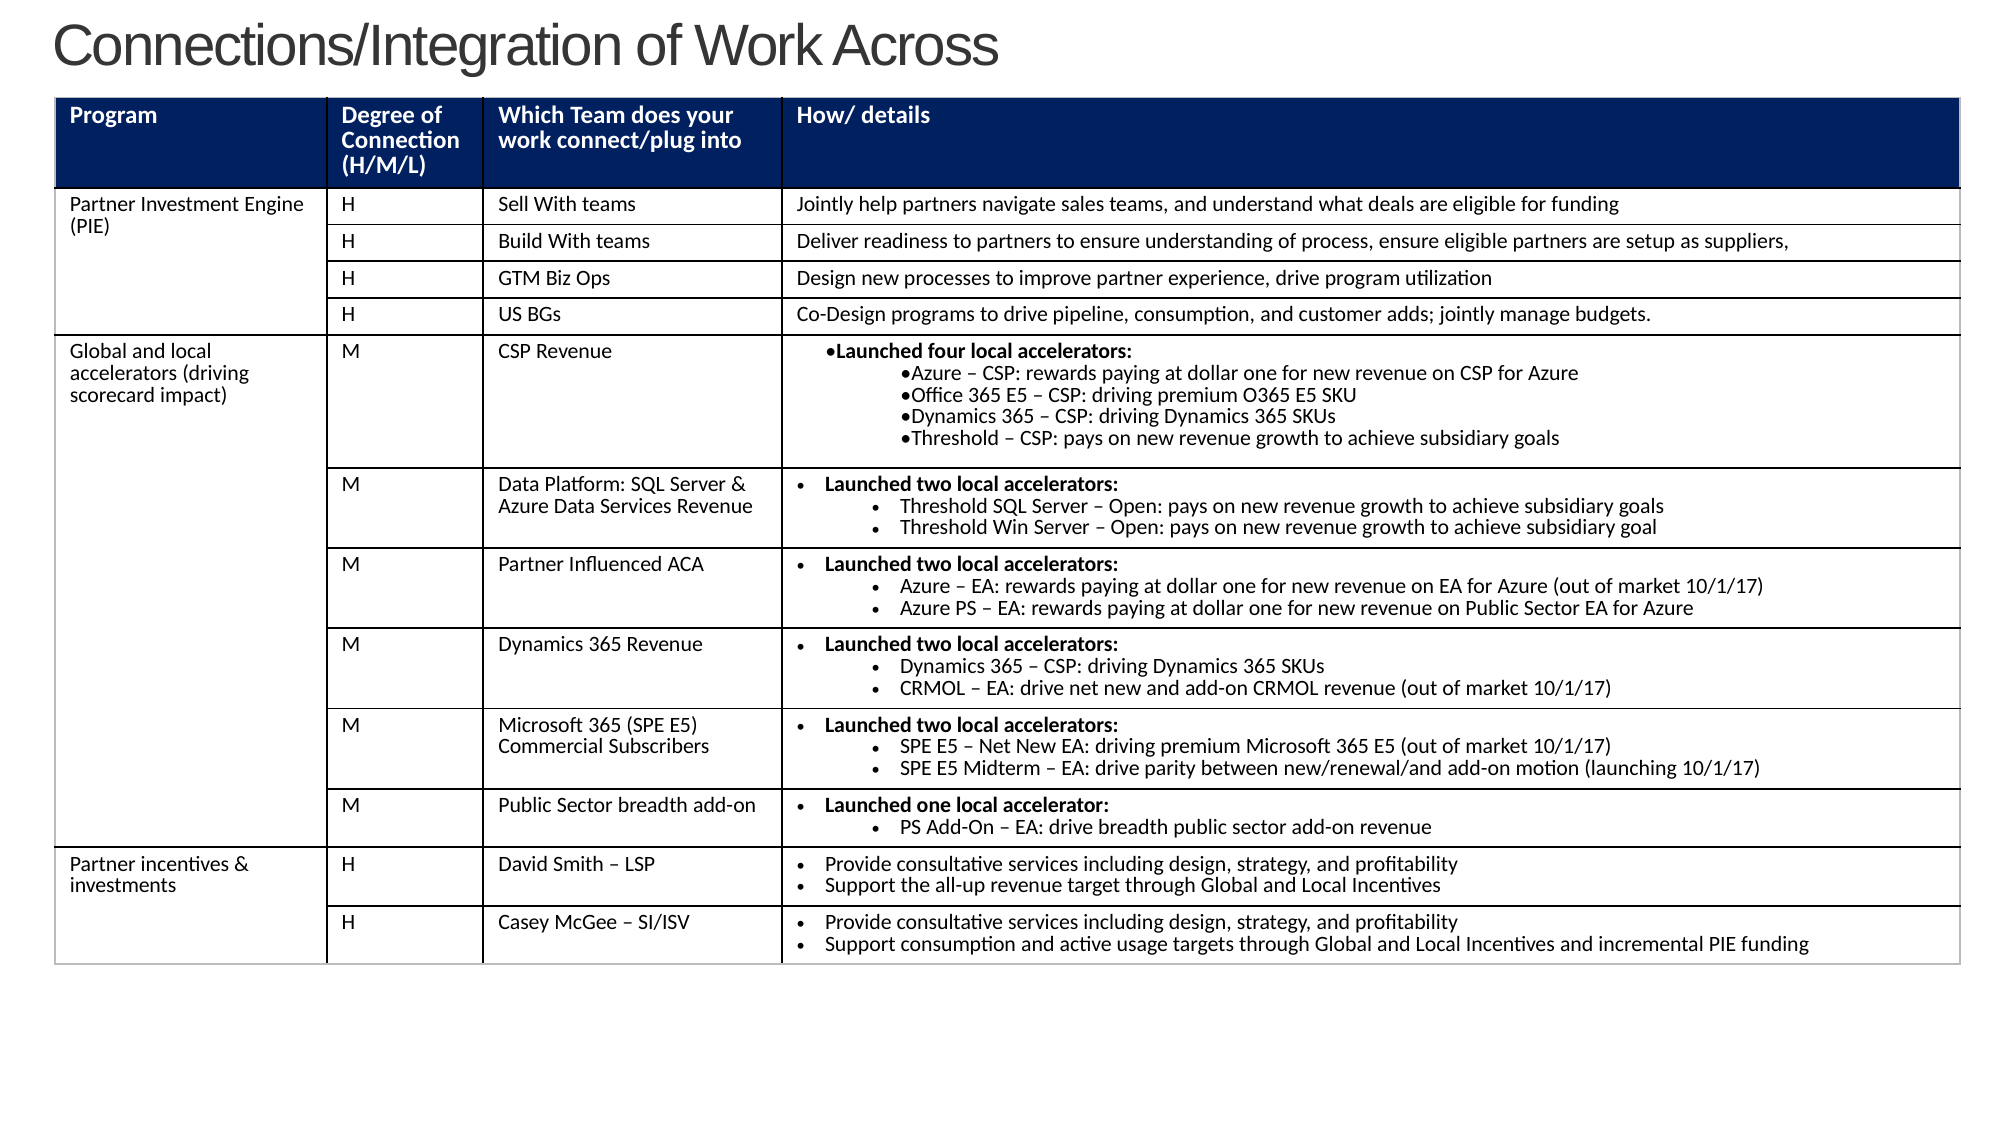

Connections/Integration of Work Across
| Program | Degree of Connection (H/M/L) | Which Team does your work connect/plug into | How/ details |
| --- | --- | --- | --- |
| Partner Investment Engine (PIE) | H | Sell With teams | Jointly help partners navigate sales teams, and understand what deals are eligible for funding |
|  | H | Build With teams | Deliver readiness to partners to ensure understanding of process, ensure eligible partners are setup as suppliers, |
|  | H | GTM Biz Ops | Design new processes to improve partner experience, drive program utilization |
|  | H | US BGs | Co-Design programs to drive pipeline, consumption, and customer adds; jointly manage budgets. |
| Global and local accelerators (driving scorecard impact) | M | CSP Revenue | •Launched four local accelerators: •Azure – CSP: rewards paying at dollar one for new revenue on CSP for Azure •Office 365 E5 – CSP: driving premium O365 E5 SKU •Dynamics 365 – CSP: driving Dynamics 365 SKUs •Threshold – CSP: pays on new revenue growth to achieve subsidiary goals |
|  | M | Data Platform: SQL Server & Azure Data Services Revenue | Launched two local accelerators: Threshold SQL Server – Open: pays on new revenue growth to achieve subsidiary goals Threshold Win Server – Open: pays on new revenue growth to achieve subsidiary goal |
|  | M | Partner Influenced ACA | Launched two local accelerators: Azure – EA: rewards paying at dollar one for new revenue on EA for Azure (out of market 10/1/17) Azure PS – EA: rewards paying at dollar one for new revenue on Public Sector EA for Azure |
|  | M | Dynamics 365 Revenue | Launched two local accelerators: Dynamics 365 – CSP: driving Dynamics 365 SKUs CRMOL – EA: drive net new and add-on CRMOL revenue (out of market 10/1/17) |
|  | M | Microsoft 365 (SPE E5) Commercial Subscribers | Launched two local accelerators: SPE E5 – Net New EA: driving premium Microsoft 365 E5 (out of market 10/1/17) SPE E5 Midterm – EA: drive parity between new/renewal/and add-on motion (launching 10/1/17) |
|  | M | Public Sector breadth add-on | Launched one local accelerator: PS Add-On – EA: drive breadth public sector add-on revenue |
| Partner incentives & investments | H | David Smith – LSP | Provide consultative services including design, strategy, and profitability Support the all-up revenue target through Global and Local Incentives |
|  | H | Casey McGee – SI/ISV | Provide consultative services including design, strategy, and profitability Support consumption and active usage targets through Global and Local Incentives and incremental PIE funding |